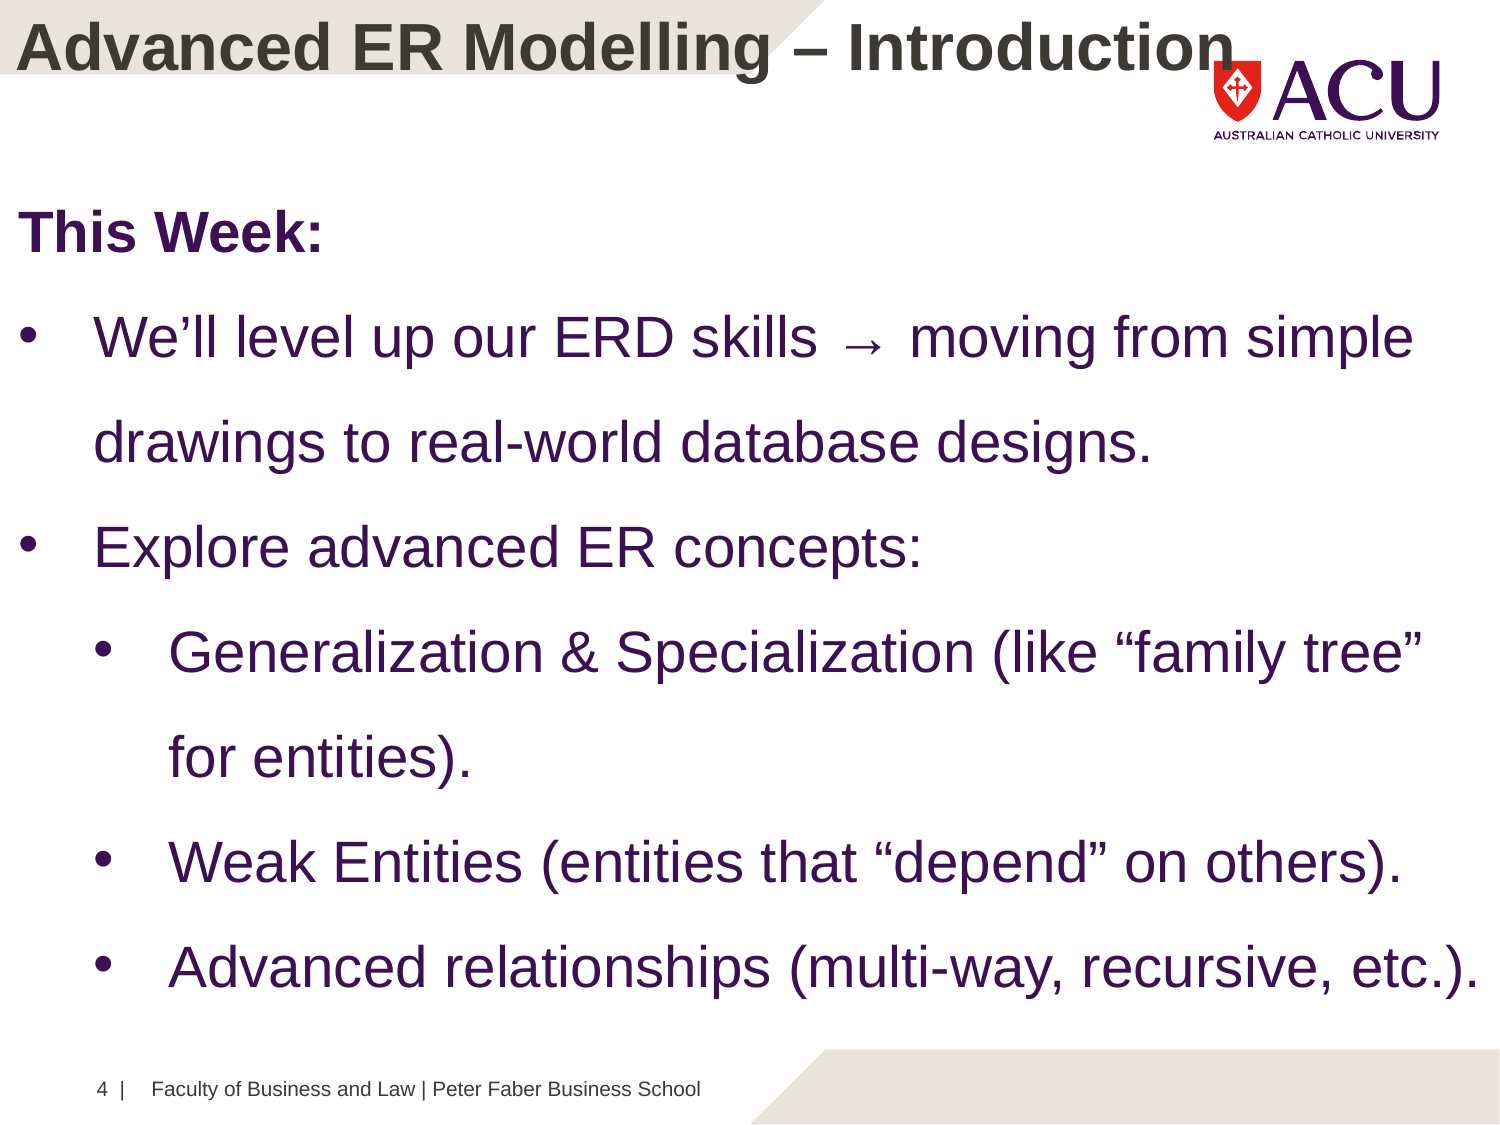

Advanced ER Modelling – Introduction
This Week:
We’ll level up our ERD skills → moving from simple drawings to real-world database designs.
Explore advanced ER concepts:
Generalization & Specialization (like “family tree” for entities).
Weak Entities (entities that “depend” on others).
Advanced relationships (multi-way, recursive, etc.).
4  |
Faculty of Business and Law | Peter Faber Business School